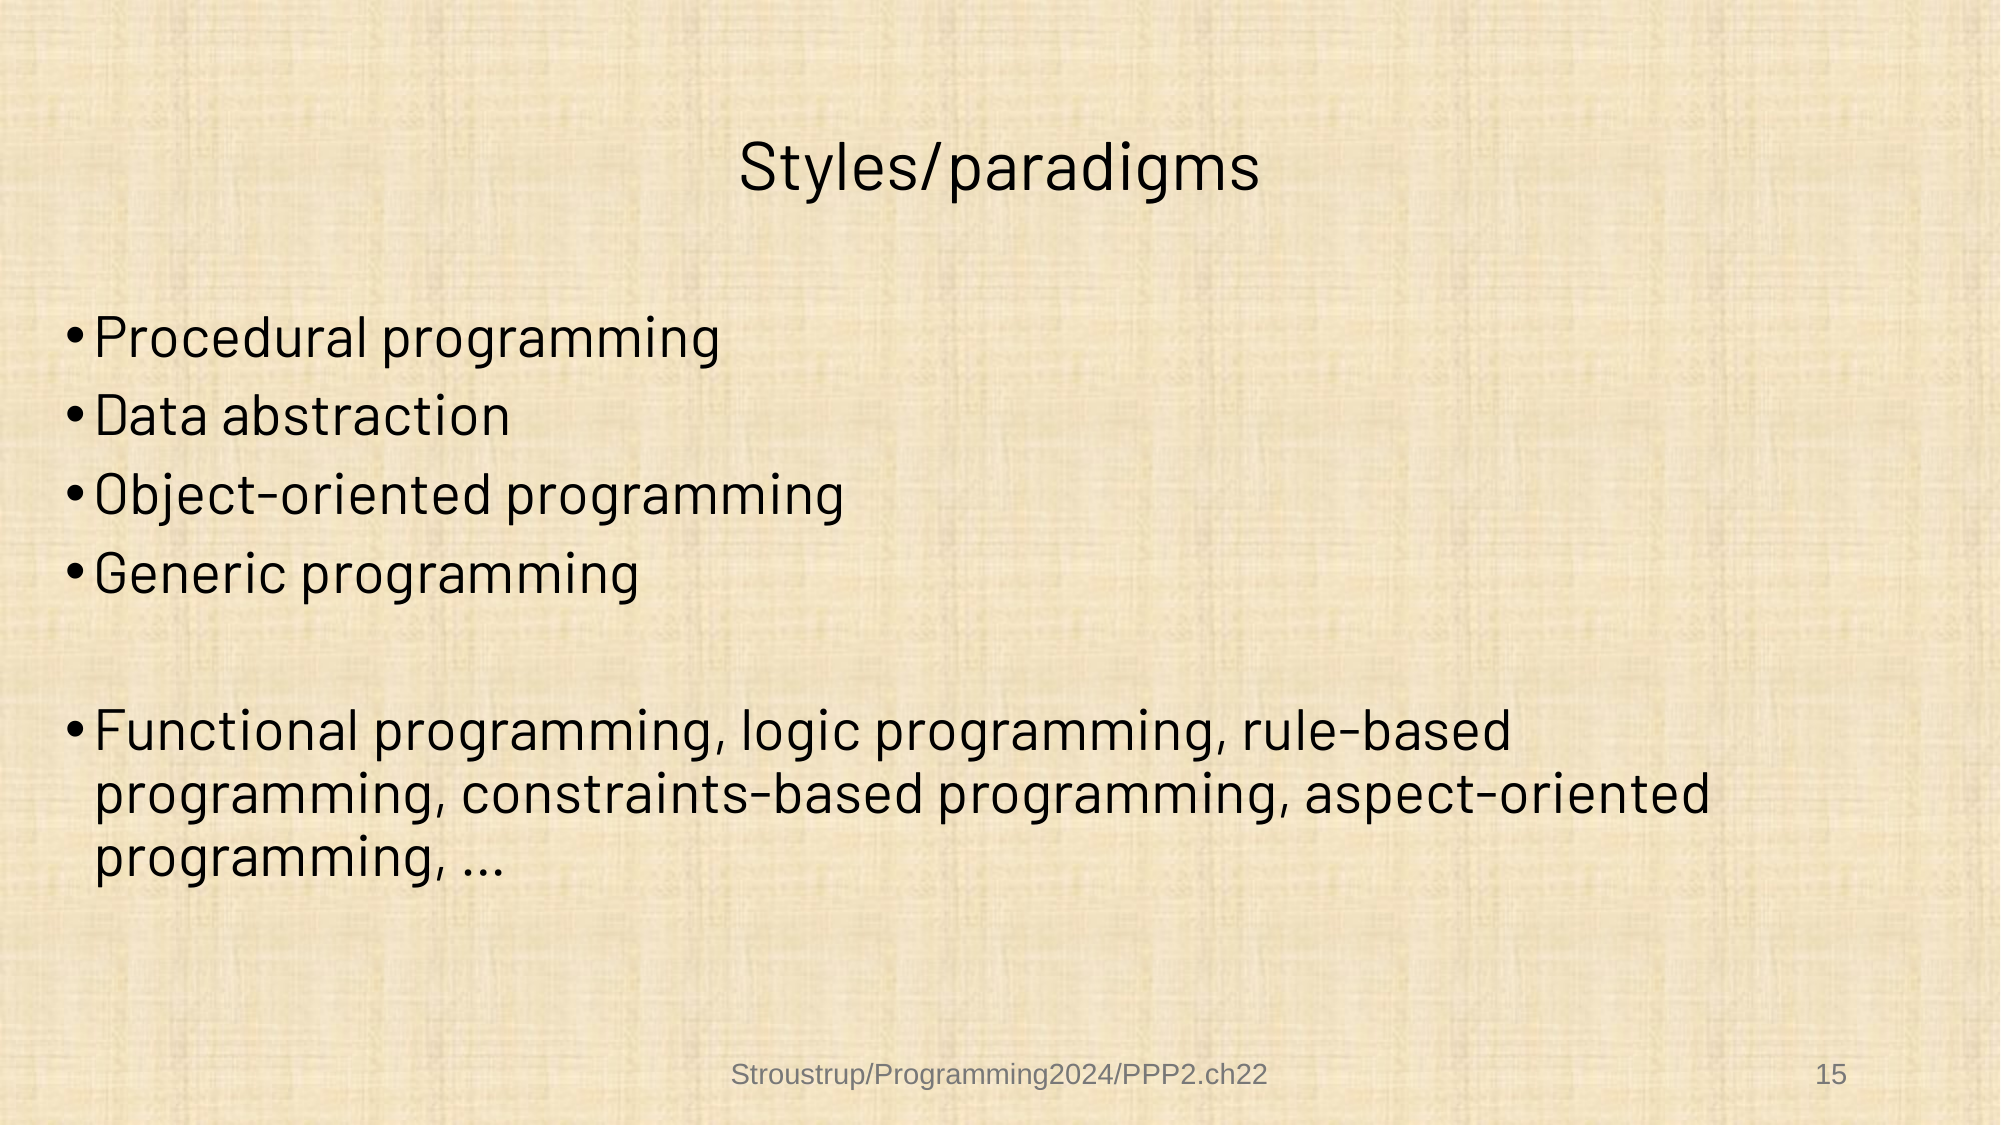

# Styles/paradigms
Procedural programming
Data abstraction
Object-oriented programming
Generic programming

Functional programming, logic programming, rule-based programming, constraints-based programming, aspect-oriented programming, …

Stroustrup/Programming2024/PPP2.ch22
15